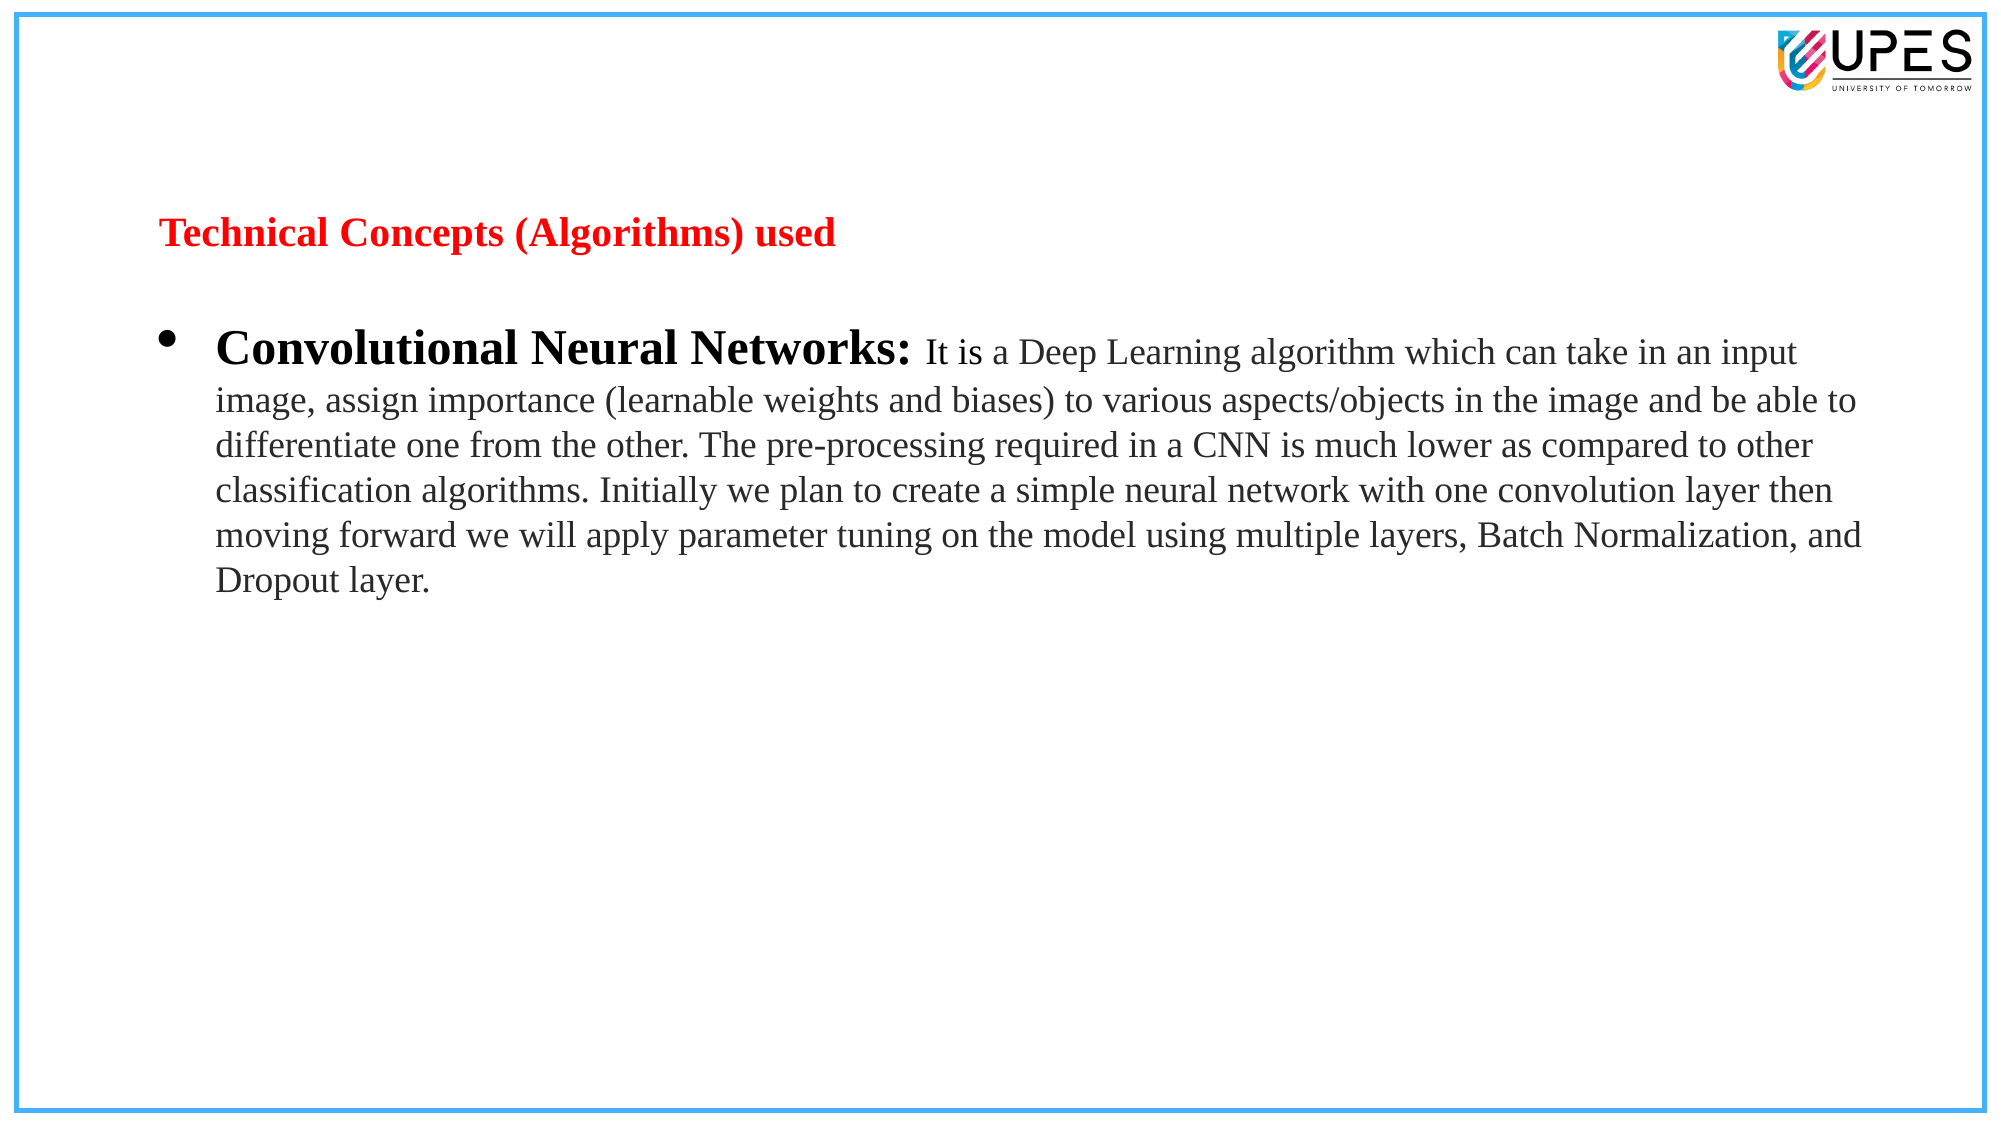

Technical Concepts (Algorithms) used

Convolutional Neural Networks: It is a Deep Learning algorithm which can take in an input image, assign importance (learnable weights and biases) to various aspects/objects in the image and be able to differentiate one from the other. The pre-processing required in a CNN is much lower as compared to other classification algorithms. Initially we plan to create a simple neural network with one convolution layer then moving forward we will apply parameter tuning on the model using multiple layers, Batch Normalization, and Dropout layer.